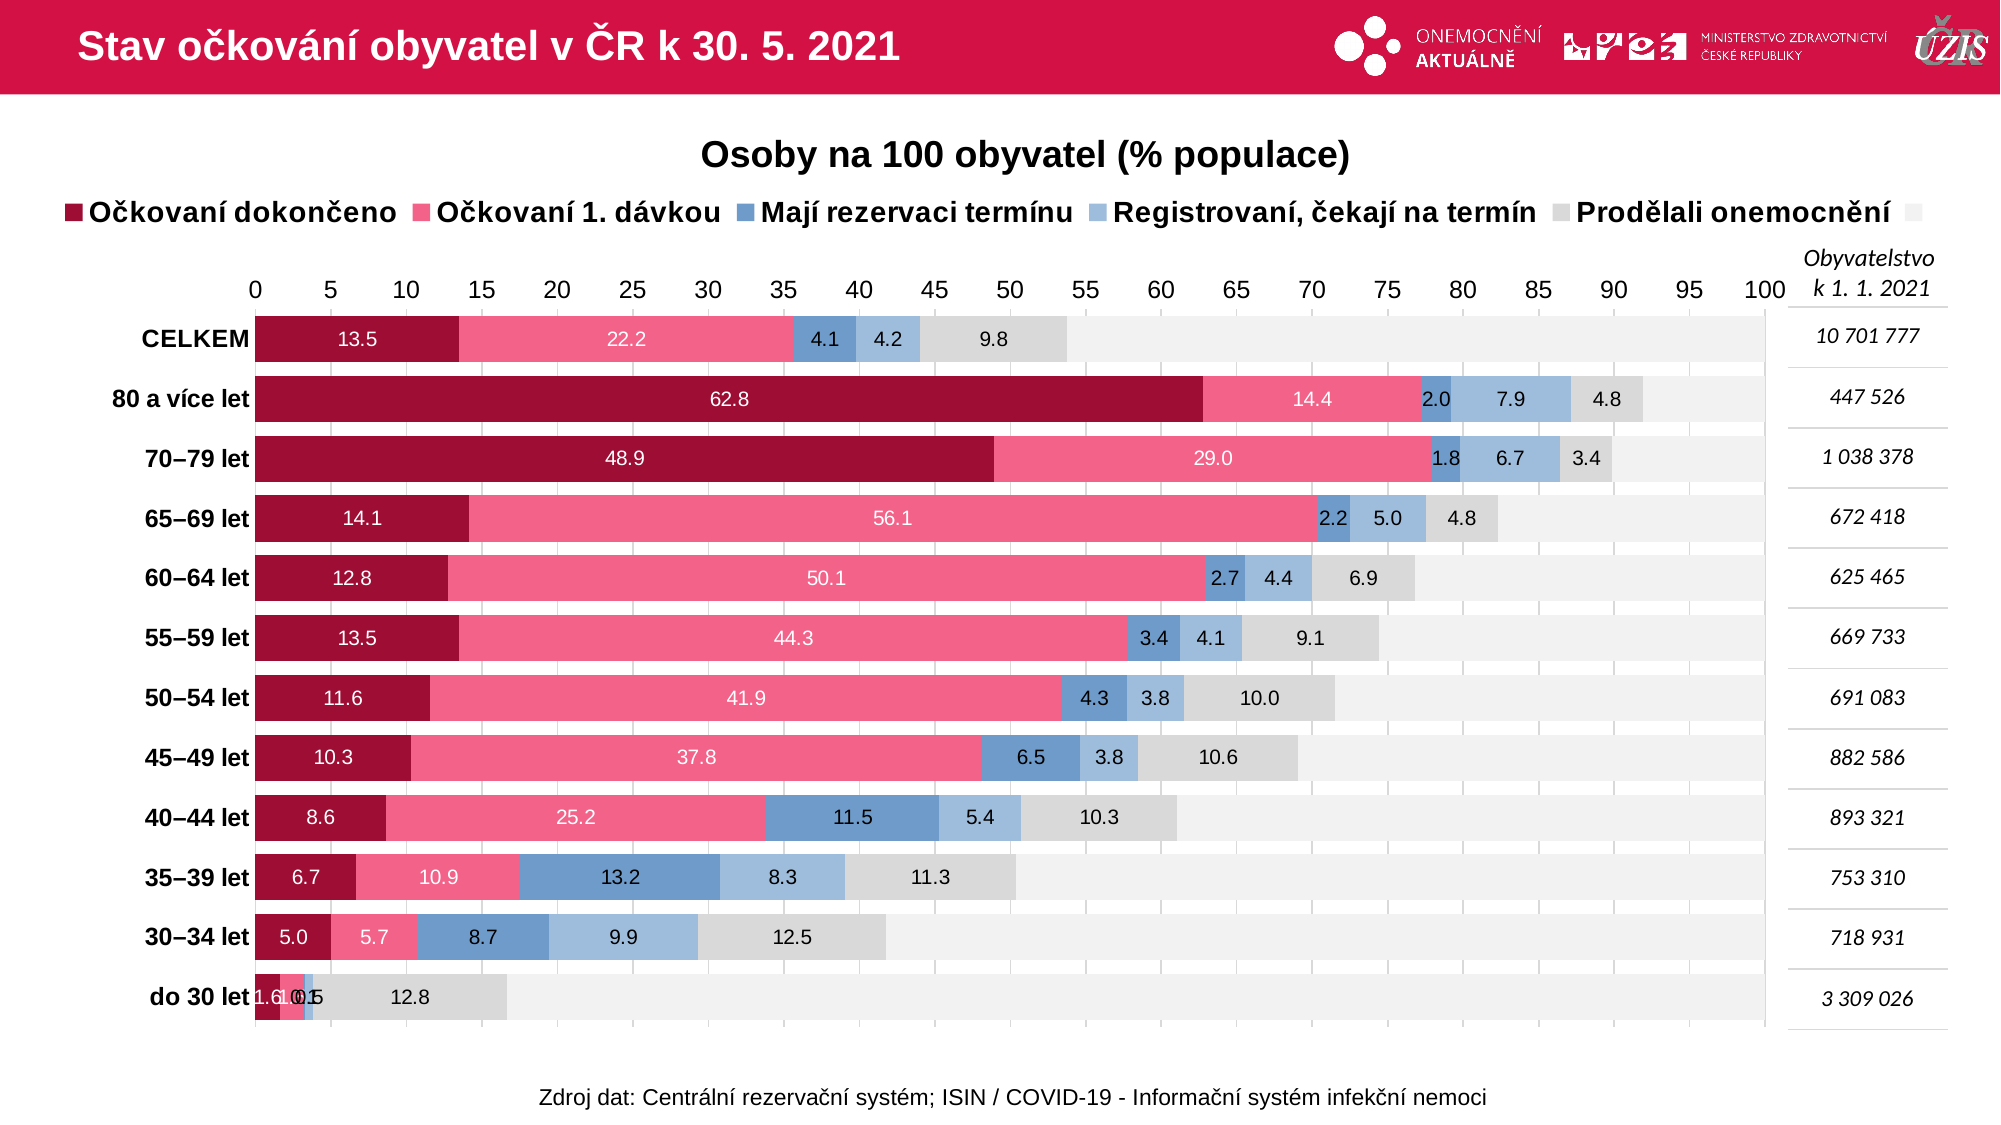

# Stav očkování obyvatel v ČR k 30. 5. 2021

### Chart

| Category | Očkovaní dokončeno | Očkovaní 1. dávkou | Mají rezervaci termínu | Registrovaní, čekají na termín | Prodělali onemocnění |   |
|---|---|---|---|---|---|---|
| CELKEM | 13.47518 | 22.19935 | 4.091414 | 4.2363992 | 9.7856085 | 46.212045 |
| 80 a více let | 62.77244 | 14.4481 | 1.96011 | 7.9266903 | 4.8151392 | 8.07751952 |
| 70–79 let | 48.91138 | 29.0296 | 1.821976 | 6.6719441 | 3.4385359 | 10.1265628 |
| 65–69 let | 14.13659 | 56.14737 | 2.198038 | 5.0242557 | 4.7837803 | 17.7099661 |
| 60–64 let | 12.76826 | 50.10784 | 2.673851 | 4.4079205 | 6.8622545 | 23.1798742 |
| 55–59 let | 13.46596 | 44.34917 | 3.391351 | 4.1192535 | 9.0733173 | 25.6009484 |
| 50–54 let | 11.58066 | 41.85518 | 4.277055 | 3.7723399 | 10.031791 | 28.4829753 |
| 45–49 let | 10.2952 | 37.80753 | 6.516419 | 3.8386061 | 10.59908 | 30.9431602 |
| 40–44 let | 8.619746 | 25.18512 | 11.4877 | 5.4225749 | 10.331337 | 38.9535229 |
| 35–39 let | 6.688083 | 10.86631 | 13.22178 | 8.2675127 | 11.317917 | 49.6383959 |
| 30–34 let | 5.019258 | 5.689419 | 8.736165 | 9.8588043 | 12.467817 | 58.2285365 |
| do 30 let | 1.626068 | 1.540453 | 0.116197 | 0.5477745 | 12.815402 | 83.3541048 |
Osoby na 100 obyvatel (% populace)
Obyvatelstvo
k 1. 1. 2021
| 10 701 777 |
| --- |
| 447 526 |
| 1 038 378 |
| 672 418 |
| 625 465 |
| 669 733 |
| 691 083 |
| 882 586 |
| 893 321 |
| 753 310 |
| 718 931 |
| 3 309 026 |
Zdroj dat: Centrální rezervační systém; ISIN / COVID-19 - Informační systém infekční nemoci